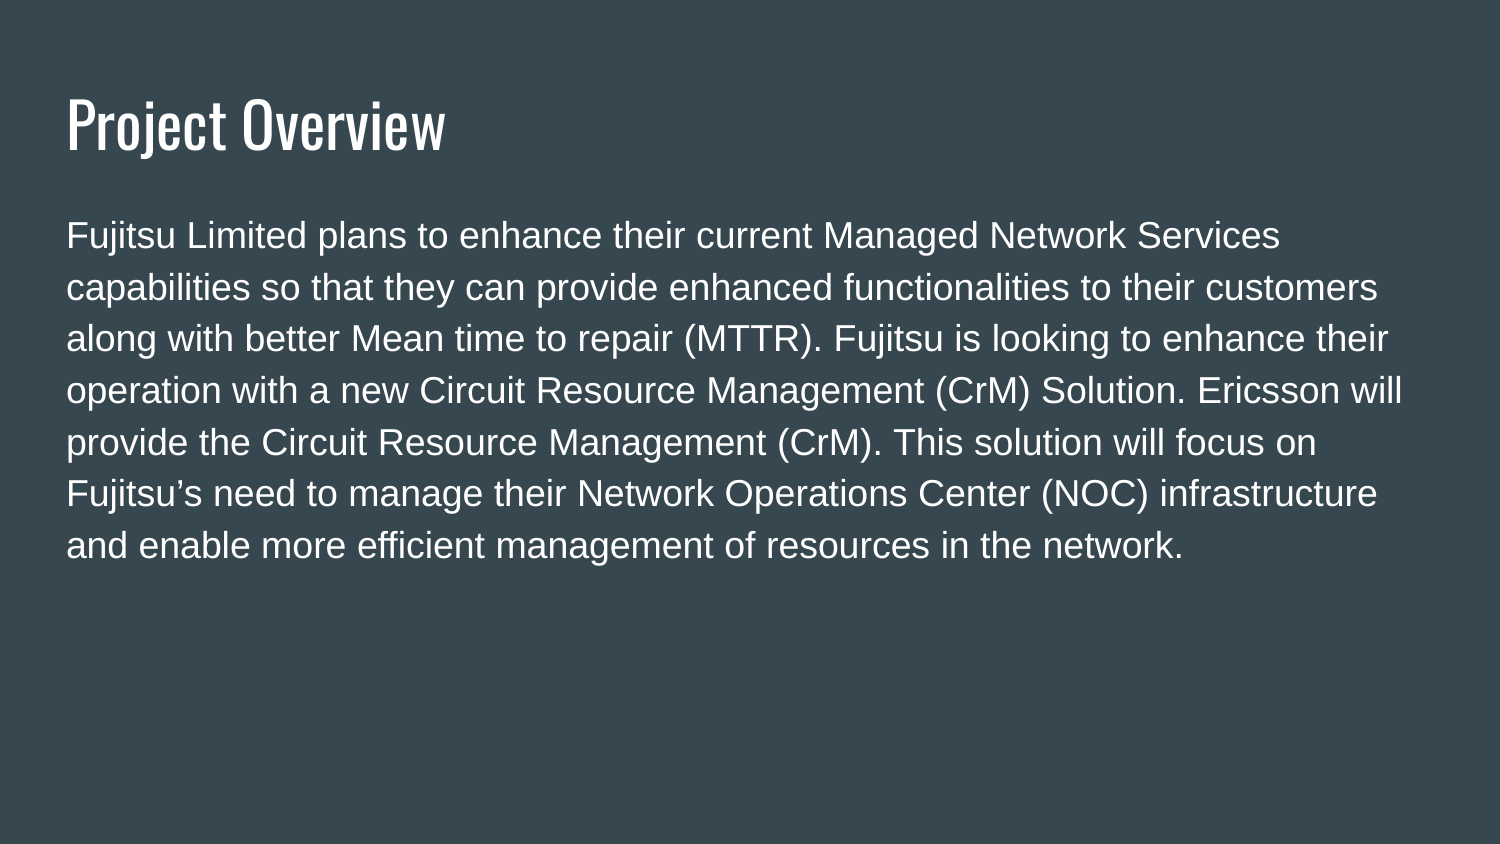

# Project Overview
Fujitsu Limited plans to enhance their current Managed Network Services capabilities so that they can provide enhanced functionalities to their customers along with better Mean time to repair (MTTR). Fujitsu is looking to enhance their operation with a new Circuit Resource Management (CrM) Solution. Ericsson will provide the Circuit Resource Management (CrM). This solution will focus on Fujitsu’s need to manage their Network Operations Center (NOC) infrastructure and enable more efficient management of resources in the network.